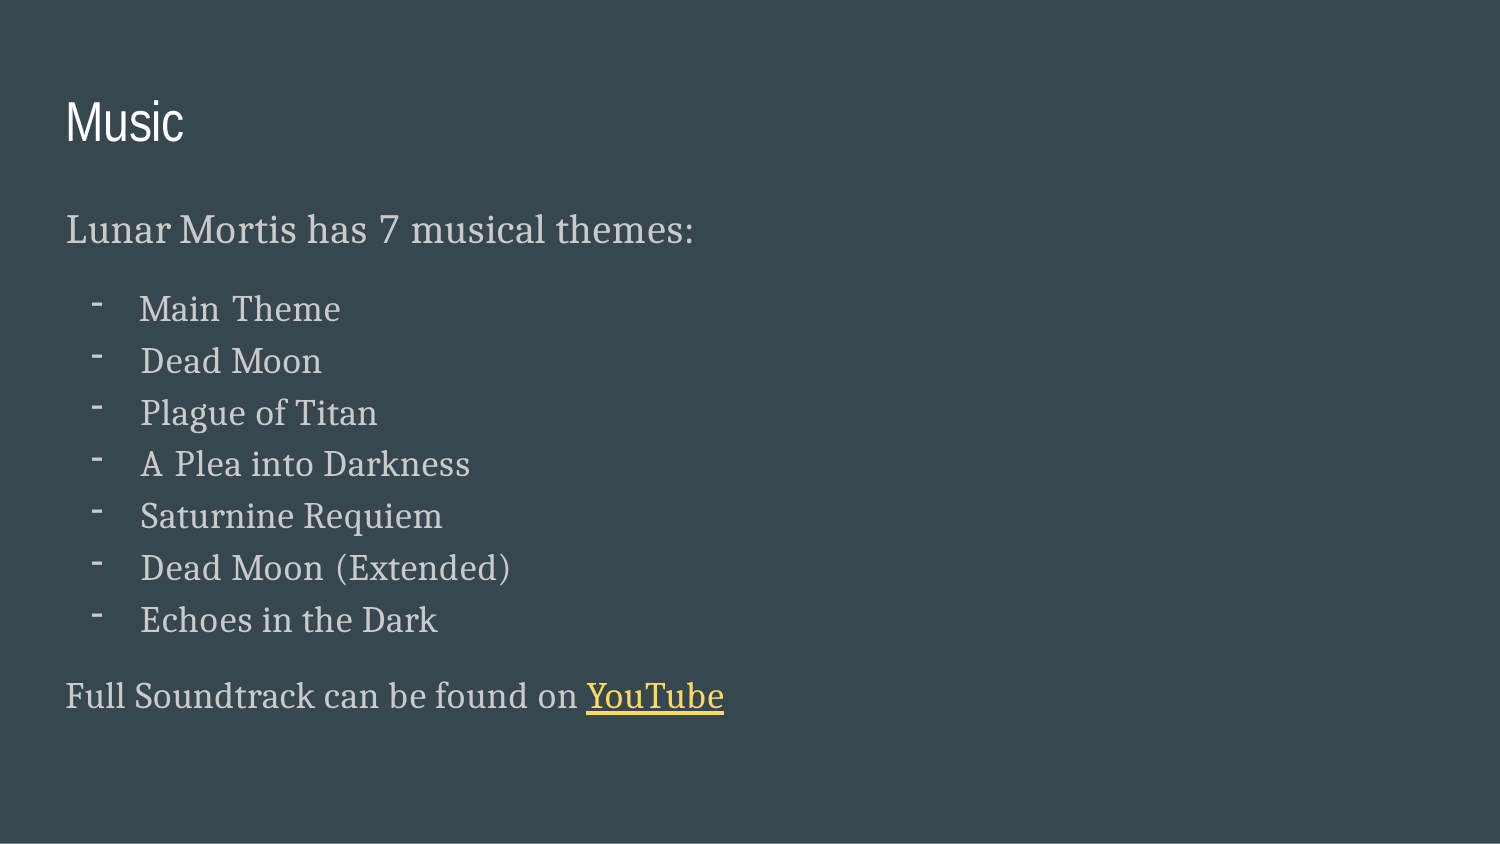

# Music
Lunar Mortis has 7 musical themes:
Main Theme
Dead Moon
Plague of Titan
A Plea into Darkness
Saturnine Requiem
Dead Moon (Extended)
Echoes in the Dark
Full Soundtrack can be found on YouTube